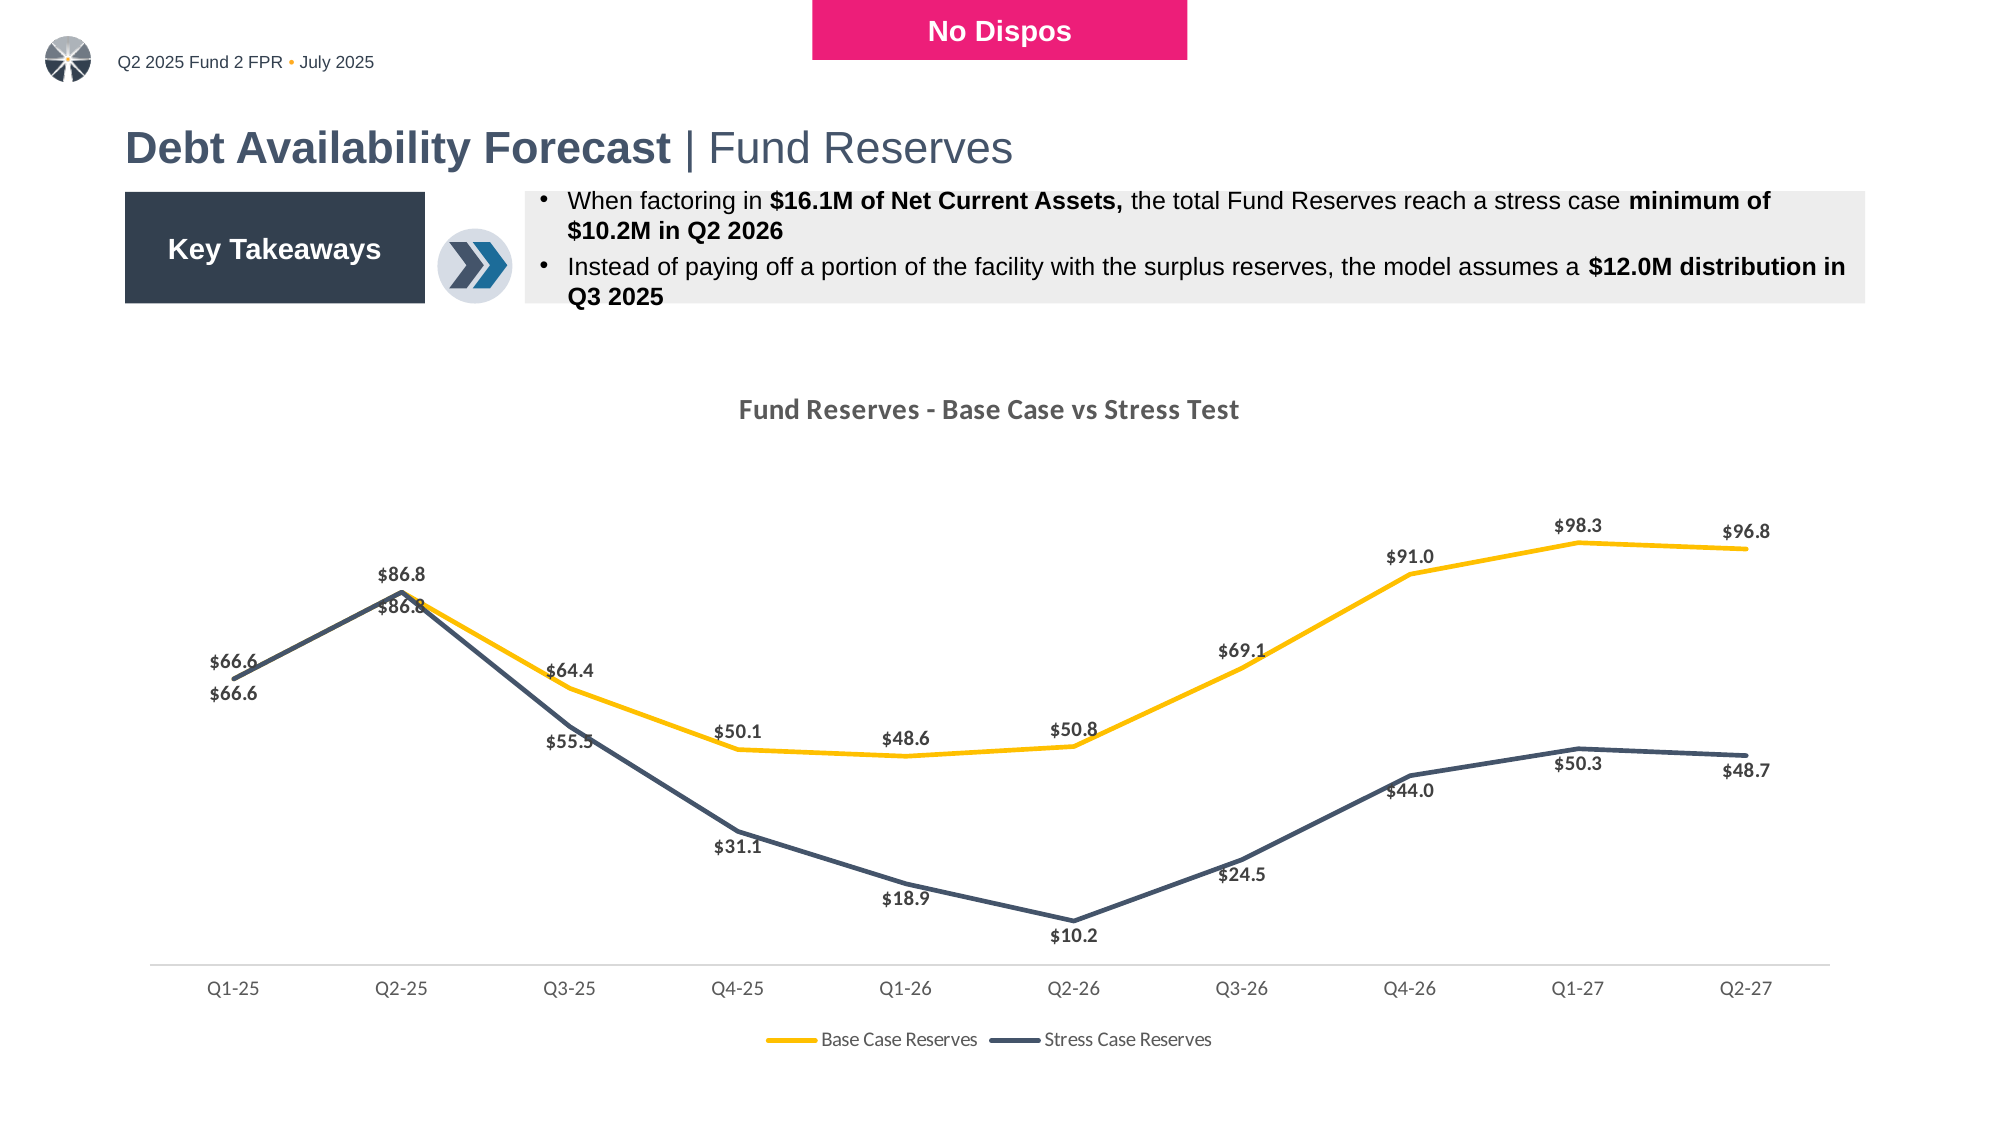

No Dispos
# Debt Availability Forecast | Fund Reserves
When factoring in $16.1M of Net Current Assets, the total Fund Reserves reach a stress case minimum of $10.2M in Q2 2026
Instead of paying off a portion of the facility with the surplus reserves, the model assumes a $12.0M distribution in Q3 2025
Key Takeaways

### Chart: Fund Reserves - Base Case vs Stress Test

| Category |  |  |
|---|---|---|
| Q1-25 | 66.58722250772945 | 66.58722250772945 |
| Q2-25 | 86.81512306235419 | 86.81512306235419 |
| Q3-25 | 64.39521358057306 | 55.464054960373296 |
| Q4-25 | 50.12877569869165 | 31.067282083426228 |
| Q1-26 | 48.573997352662055 | 18.874591882433897 |
| Q2-26 | 50.842949654336 | 10.21312218520621 |
| Q3-26 | 69.12041446598255 | 24.492996647829166 |
| Q4-26 | 90.96572381660843 | 44.04386202126353 |
| Q1-27 | 98.30342308132259 | 50.31614485126017 |
| Q2-27 | 96.8311255341323 | 48.72794166179245 |